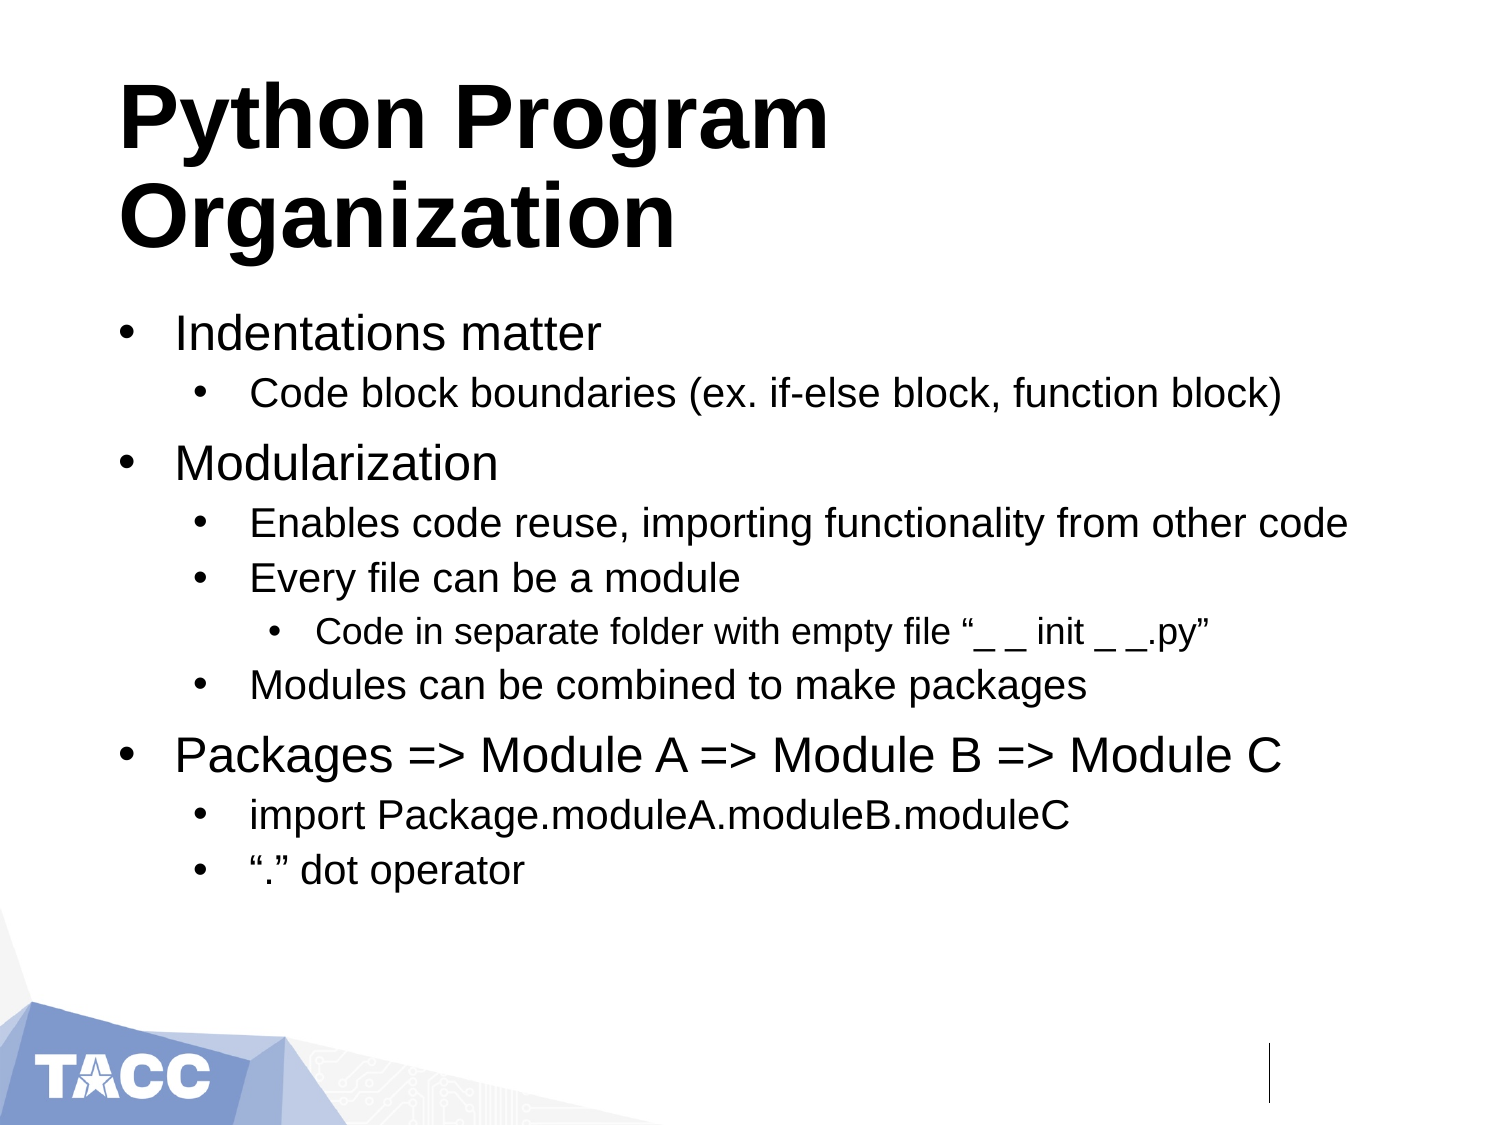

# Python Program Organization
Indentations matter
Code block boundaries (ex. if-else block, function block)
Modularization
Enables code reuse, importing functionality from other code
Every file can be a module
Code in separate folder with empty file “_ _ init _ _.py”
Modules can be combined to make packages
Packages => Module A => Module B => Module C
import Package.moduleA.moduleB.moduleC
“.” dot operator